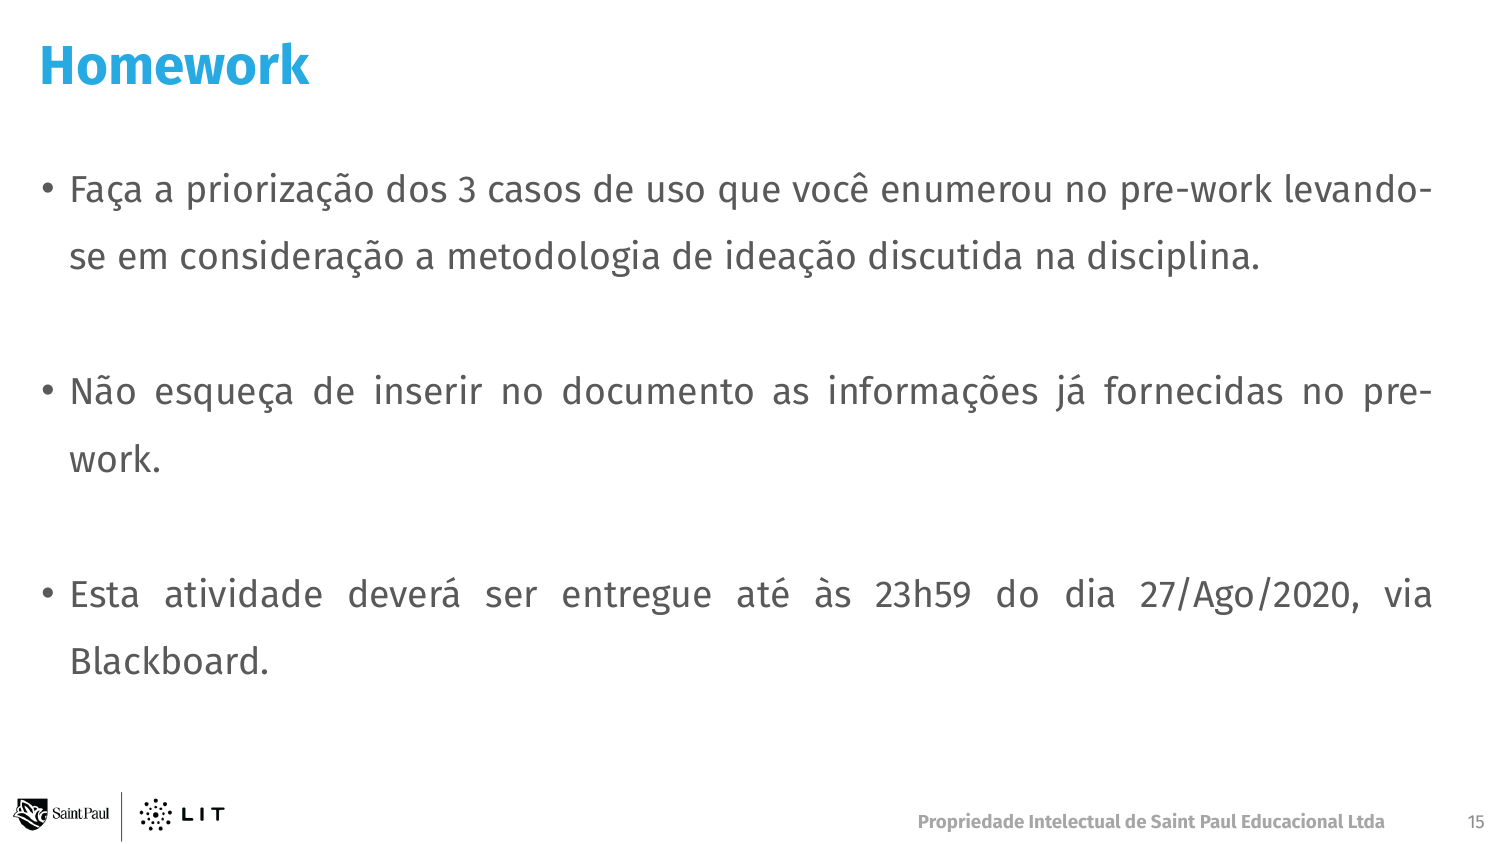

# Homework

Faça a priorização dos 3 casos de uso que você enumerou no pre-work levando-se em consideração a metodologia de ideação discutida na disciplina.

Não esqueça de inserir no documento as informações já fornecidas no pre-work.

Esta atividade deverá ser entregue até às 23h59 do dia 27/Ago/2020, via Blackboard.
Propriedade Intelectual de Saint Paul Educacional Ltda
15